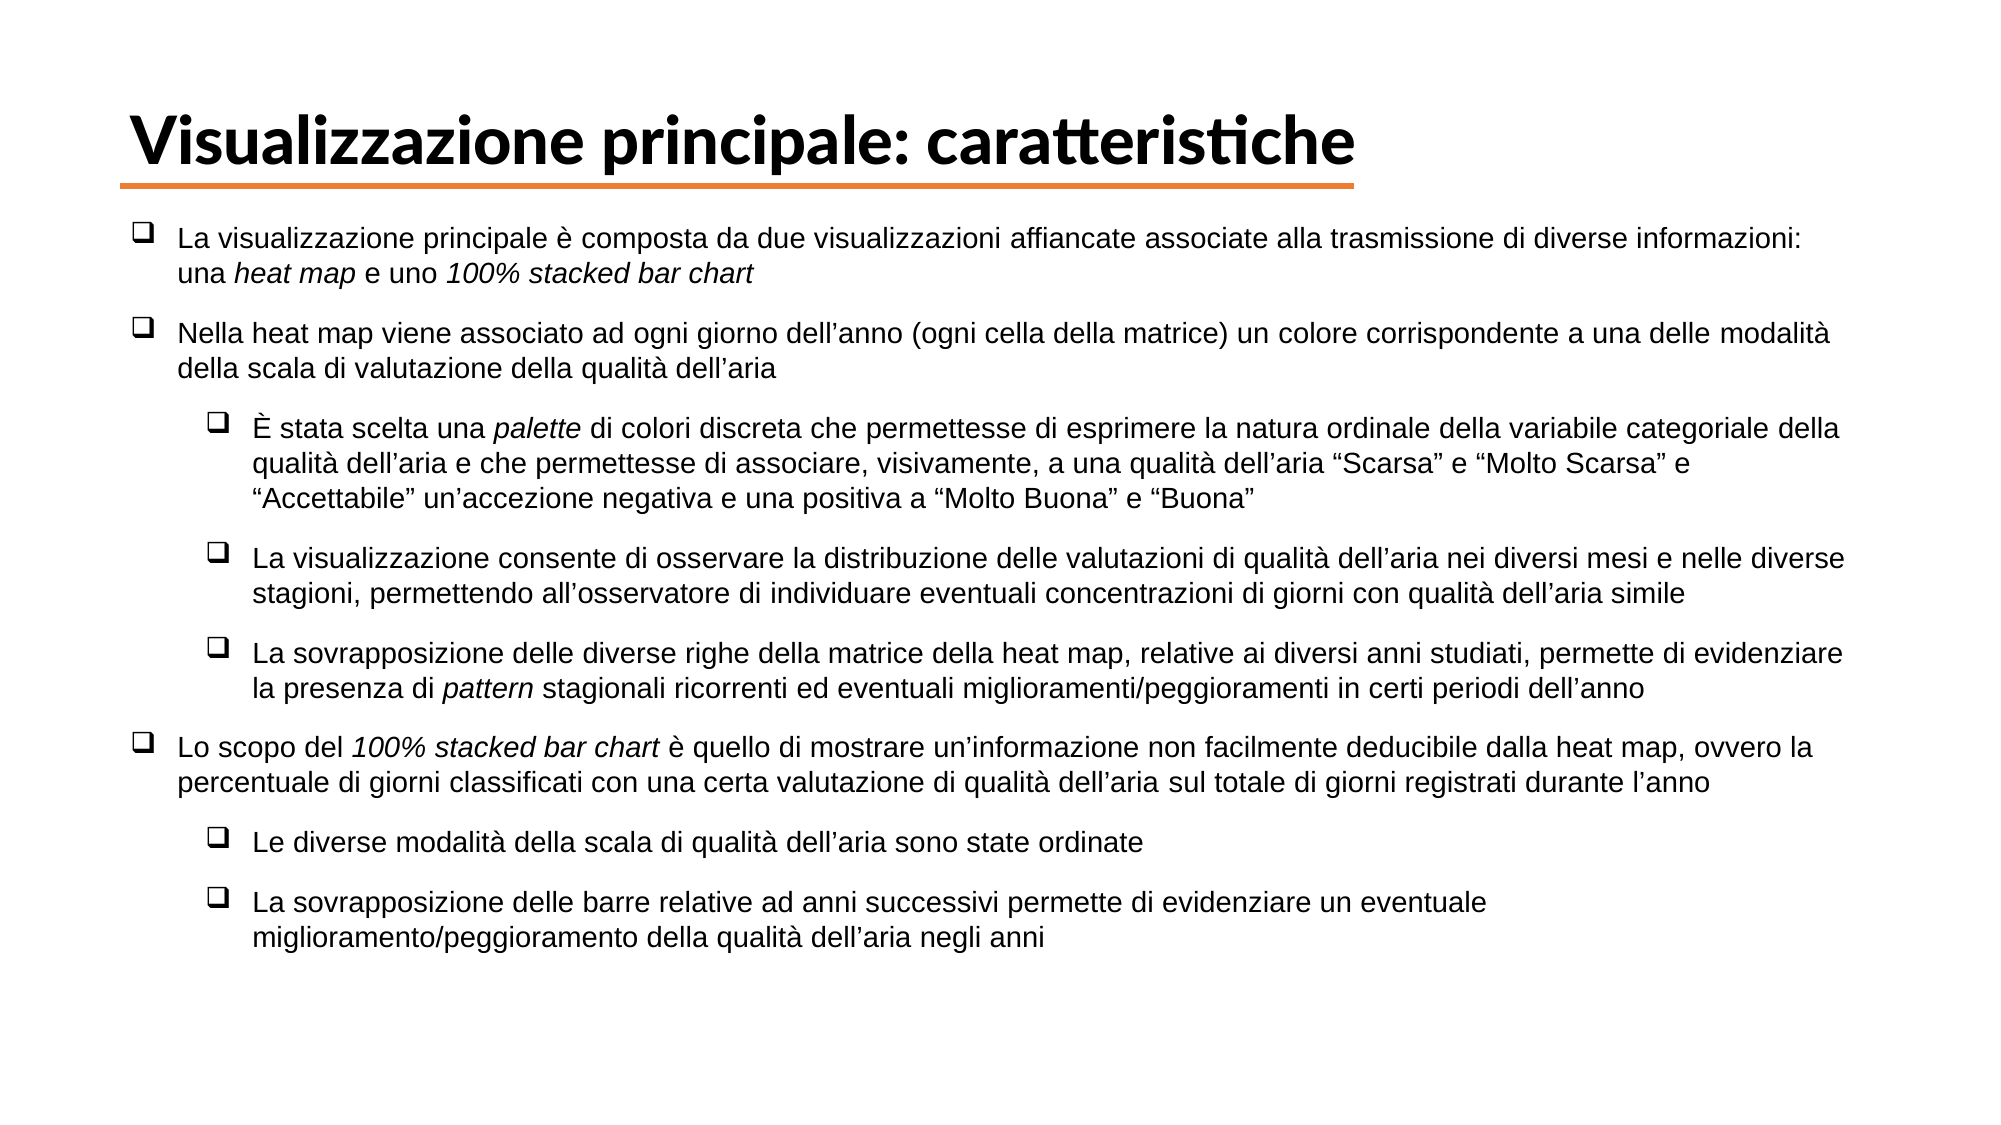

Visualizzazione principale: caratteristiche
La visualizzazione principale è composta da due visualizzazioni affiancate associate alla trasmissione di diverse informazioni: una heat map e uno 100% stacked bar chart
Nella heat map viene associato ad ogni giorno dell’anno (ogni cella della matrice) un colore corrispondente a una delle modalità della scala di valutazione della qualità dell’aria
È stata scelta una palette di colori discreta che permettesse di esprimere la natura ordinale della variabile categoriale della qualità dell’aria e che permettesse di associare, visivamente, a una qualità dell’aria “Scarsa” e “Molto Scarsa” e “Accettabile” un’accezione negativa e una positiva a “Molto Buona” e “Buona”
La visualizzazione consente di osservare la distribuzione delle valutazioni di qualità dell’aria nei diversi mesi e nelle diverse stagioni, permettendo all’osservatore di individuare eventuali concentrazioni di giorni con qualità dell’aria simile
La sovrapposizione delle diverse righe della matrice della heat map, relative ai diversi anni studiati, permette di evidenziare la presenza di pattern stagionali ricorrenti ed eventuali miglioramenti/peggioramenti in certi periodi dell’anno
Lo scopo del 100% stacked bar chart è quello di mostrare un’informazione non facilmente deducibile dalla heat map, ovvero la percentuale di giorni classificati con una certa valutazione di qualità dell’aria sul totale di giorni registrati durante l’anno
Le diverse modalità della scala di qualità dell’aria sono state ordinate
La sovrapposizione delle barre relative ad anni successivi permette di evidenziare un eventuale miglioramento/peggioramento della qualità dell’aria negli anni